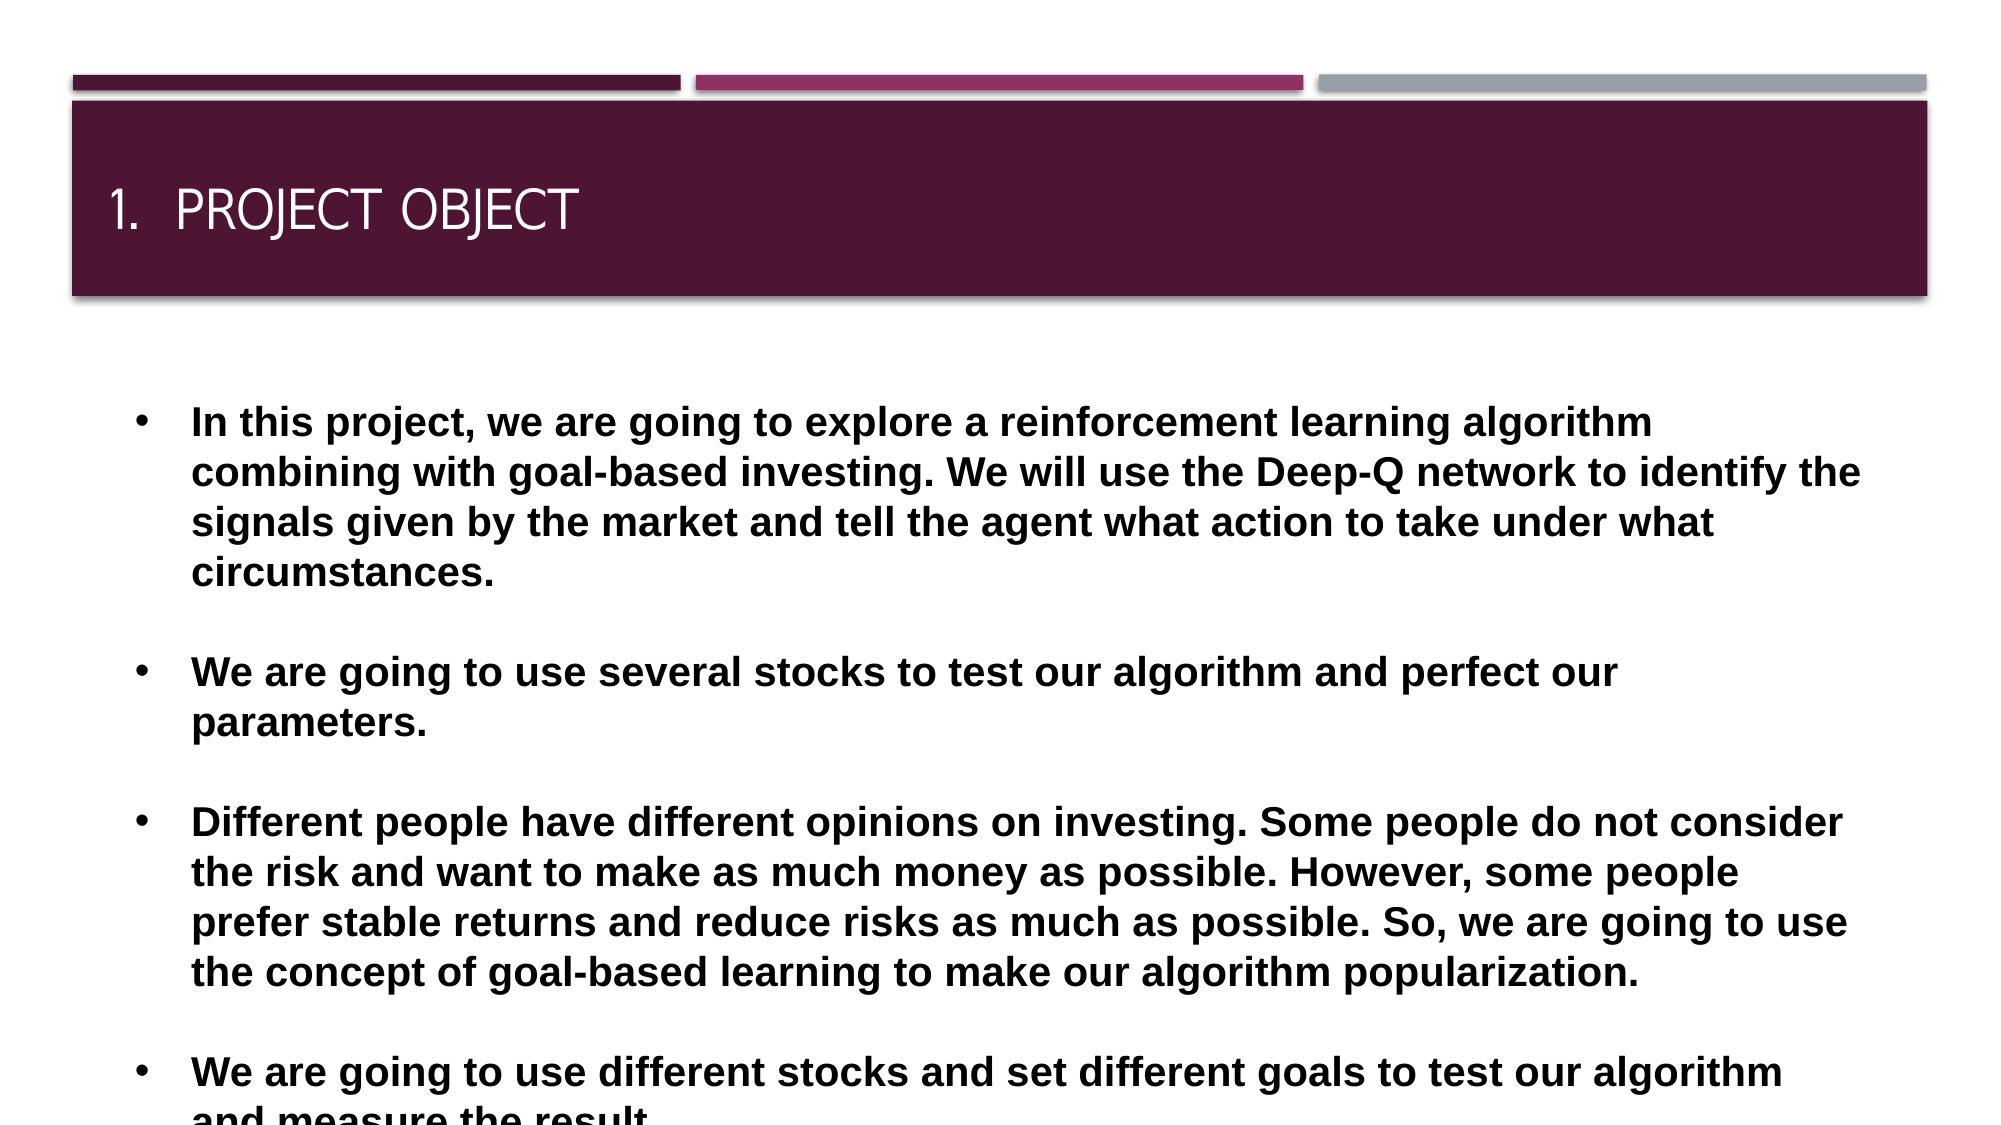

# 1.  Project object
In this project, we are going to explore a reinforcement learning algorithm combining with goal-based investing. We will use the Deep-Q network to identify the signals given by the market and tell the agent what action to take under what circumstances.

We are going to use several stocks to test our algorithm and perfect our parameters.

Different people have different opinions on investing. Some people do not consider the risk and want to make as much money as possible. However, some people prefer stable returns and reduce risks as much as possible. So, we are going to use the concept of goal-based learning to make our algorithm popularization.

We are going to use different stocks and set different goals to test our algorithm and measure the result.